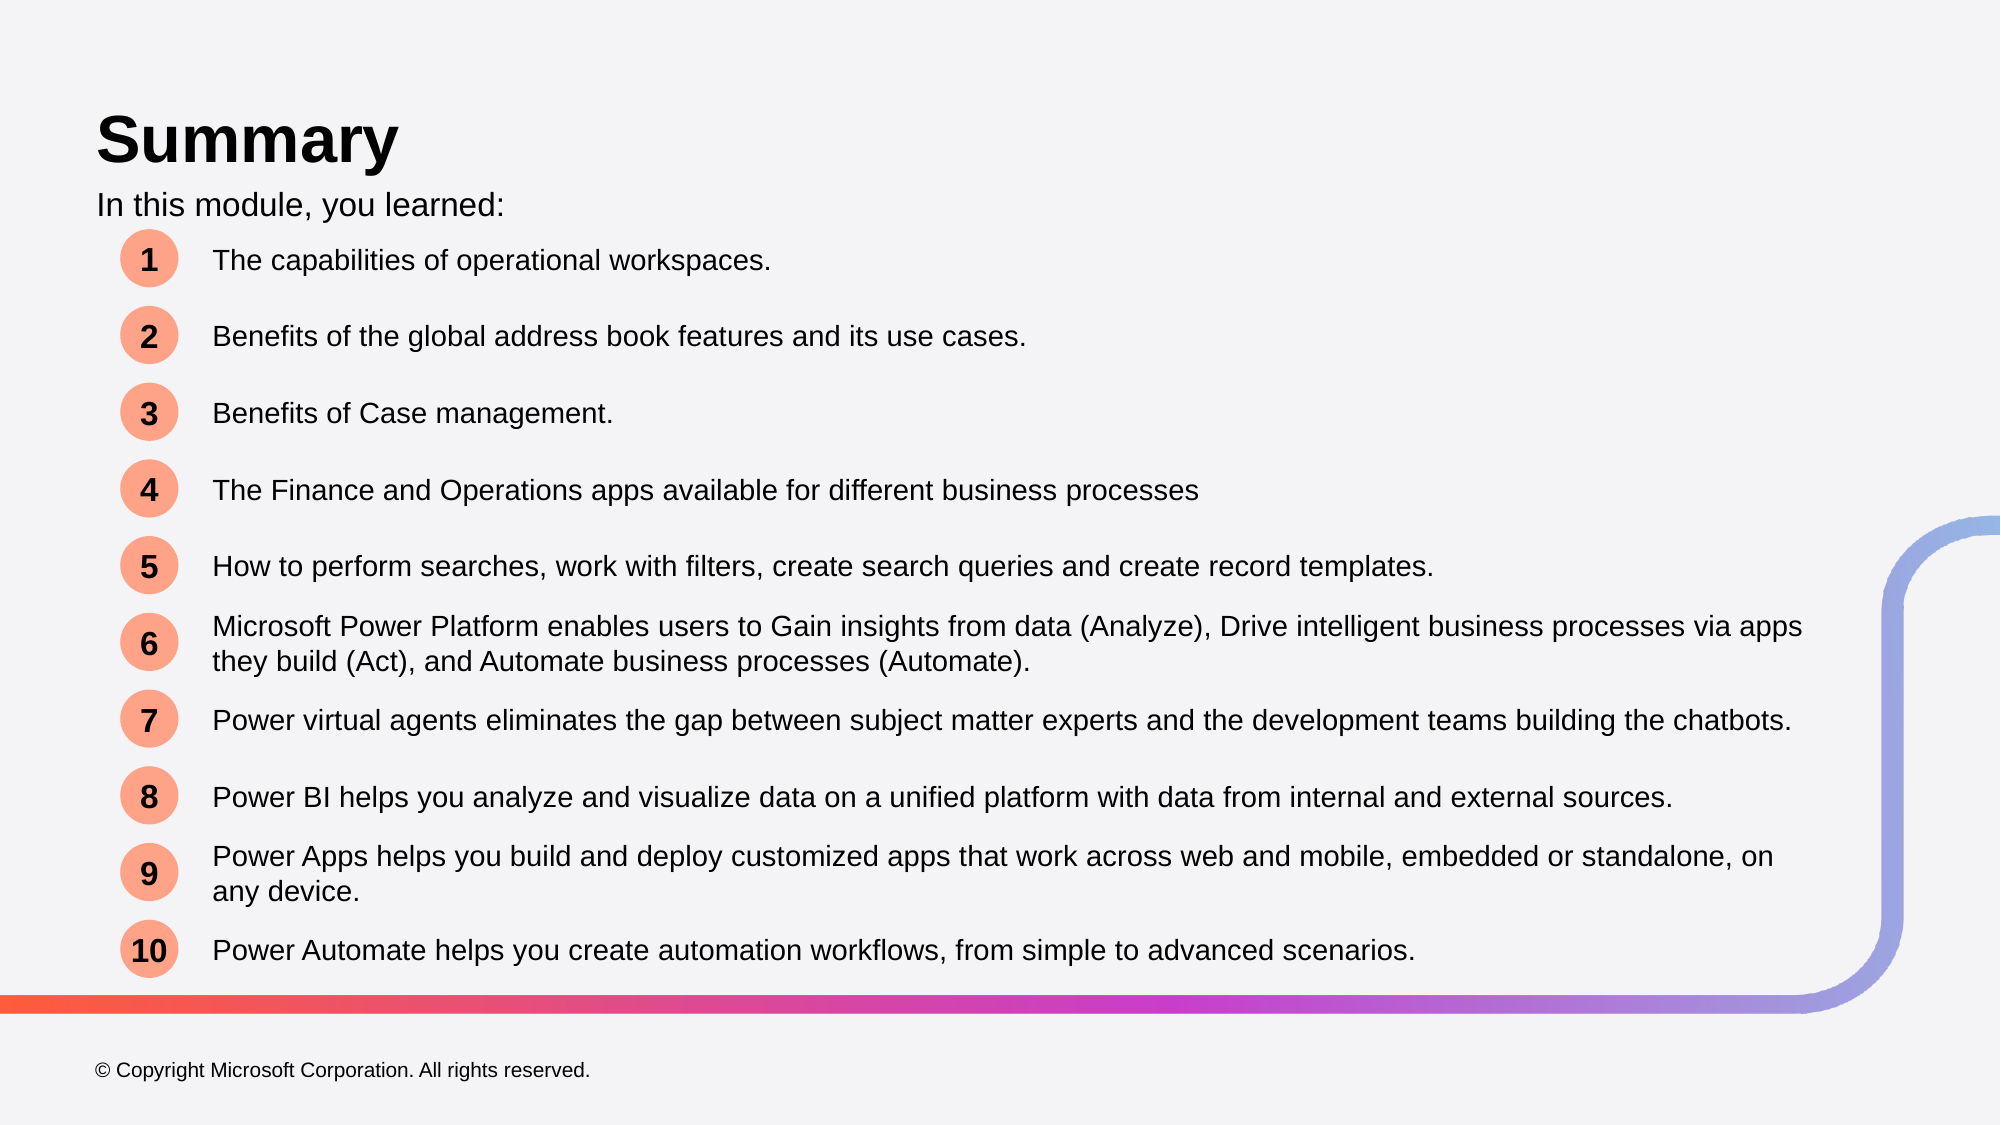

# Summary
In this module, you learned:
1
The capabilities of operational workspaces.
2
Benefits of the global address book features and its use cases.
3
Benefits of Case management.
4
The Finance and Operations apps available for different business processes
5
How to perform searches, work with filters, create search queries and create record templates.
Microsoft Power Platform enables users to Gain insights from data (Analyze), Drive intelligent business processes via apps they build (Act), and Automate business processes (Automate).
6
7
Power virtual agents eliminates the gap between subject matter experts and the development teams building the chatbots.
8
Power BI helps you analyze and visualize data on a unified platform with data from internal and external sources.
Power Apps helps you build and deploy customized apps that work across web and mobile, embedded or standalone, on any device.
9
10
Power Automate helps you create automation workflows, from simple to advanced scenarios.